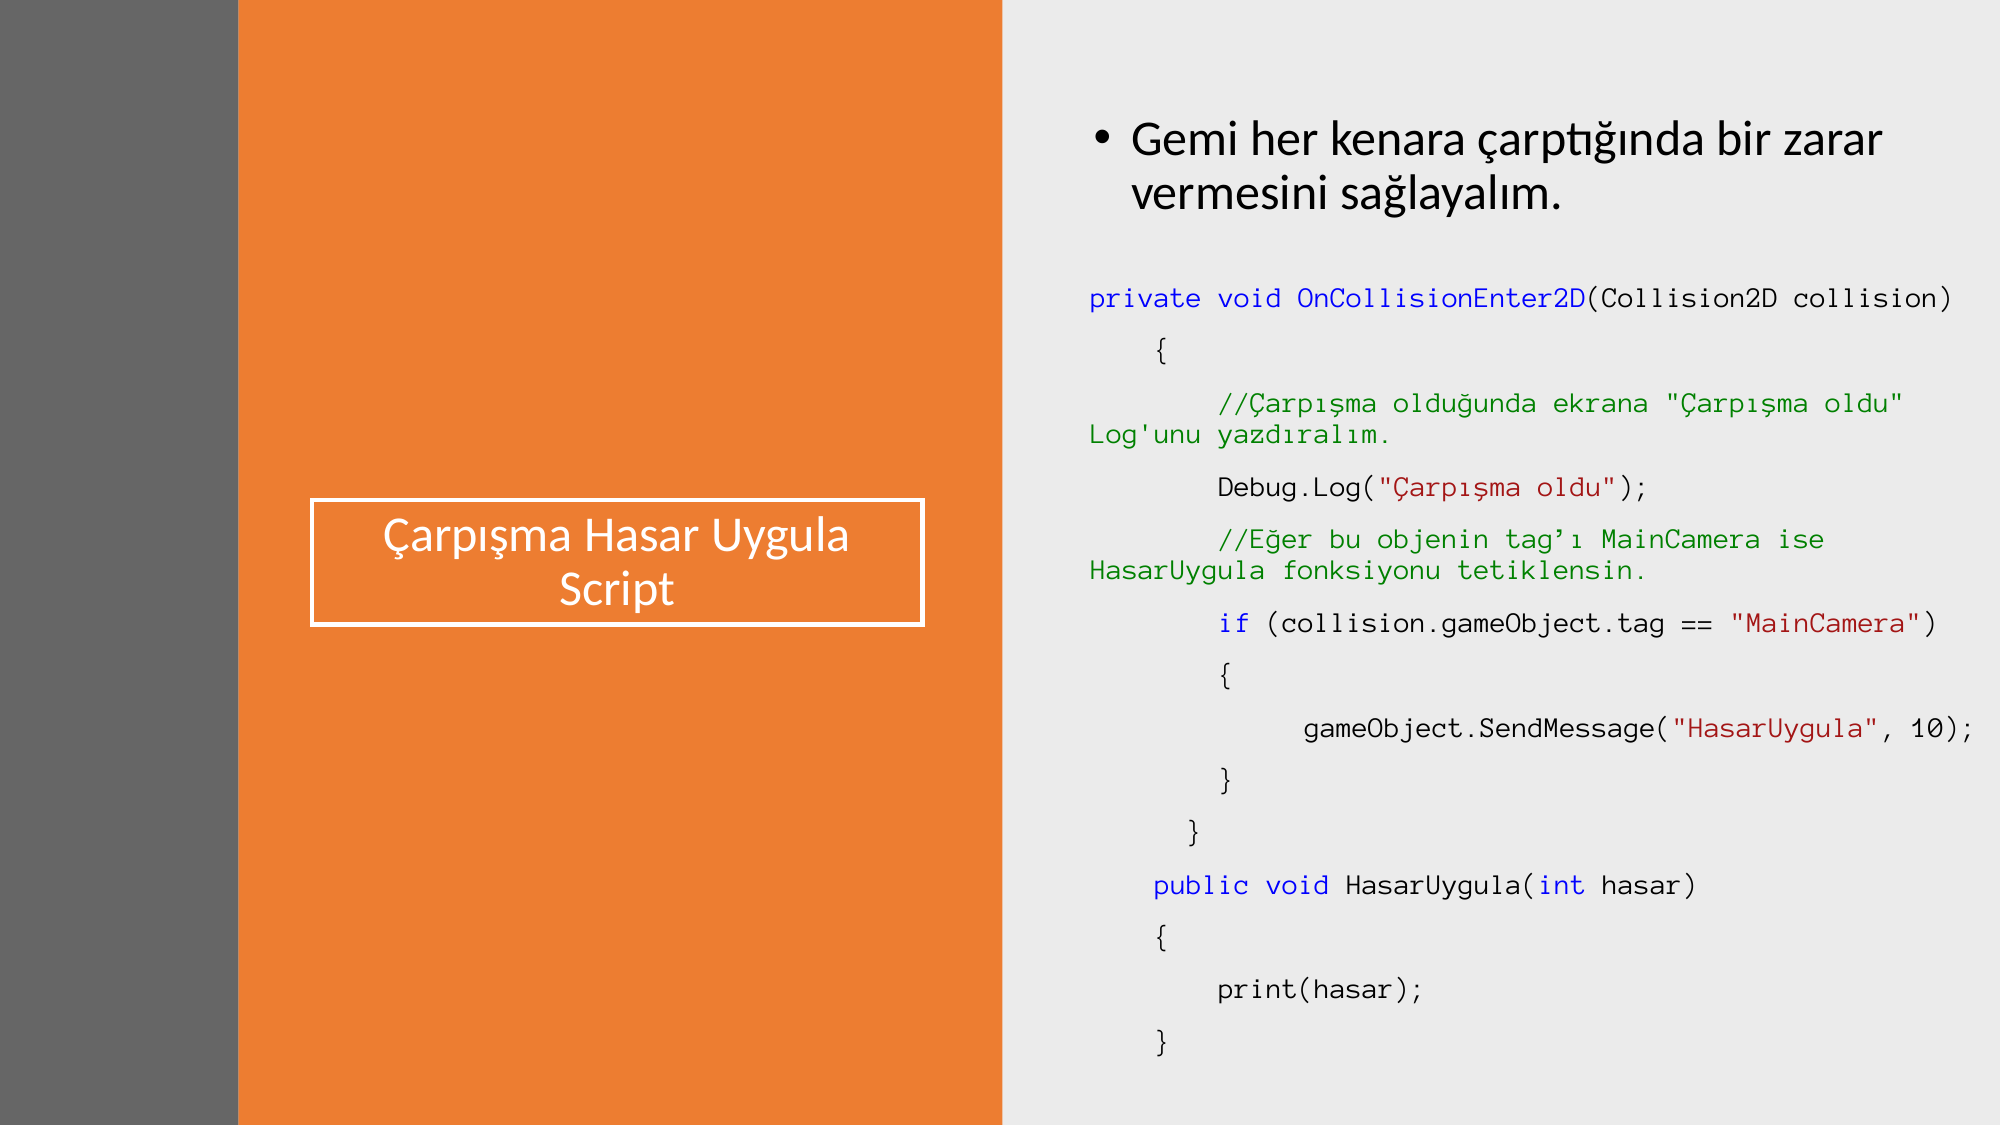

Gemi her kenara çarptığında bir zarar vermesini sağlayalım.
private void OnCollisionEnter2D(Collision2D collision)
    {
        //Çarpışma olduğunda ekrana "Çarpışma oldu" Log'unu yazdıralım.
        Debug.Log("Çarpışma oldu");
        //Eğer bu objenin tag’ı MainCamera ise HasarUygula fonksiyonu tetiklensin.
        if (collision.gameObject.tag == "MainCamera")
        {
	    gameObject.SendMessage("HasarUygula", 10);
        }
      }
    public void HasarUygula(int hasar)
    {
        print(hasar);
    }
# Çarpışma Hasar Uygula Script